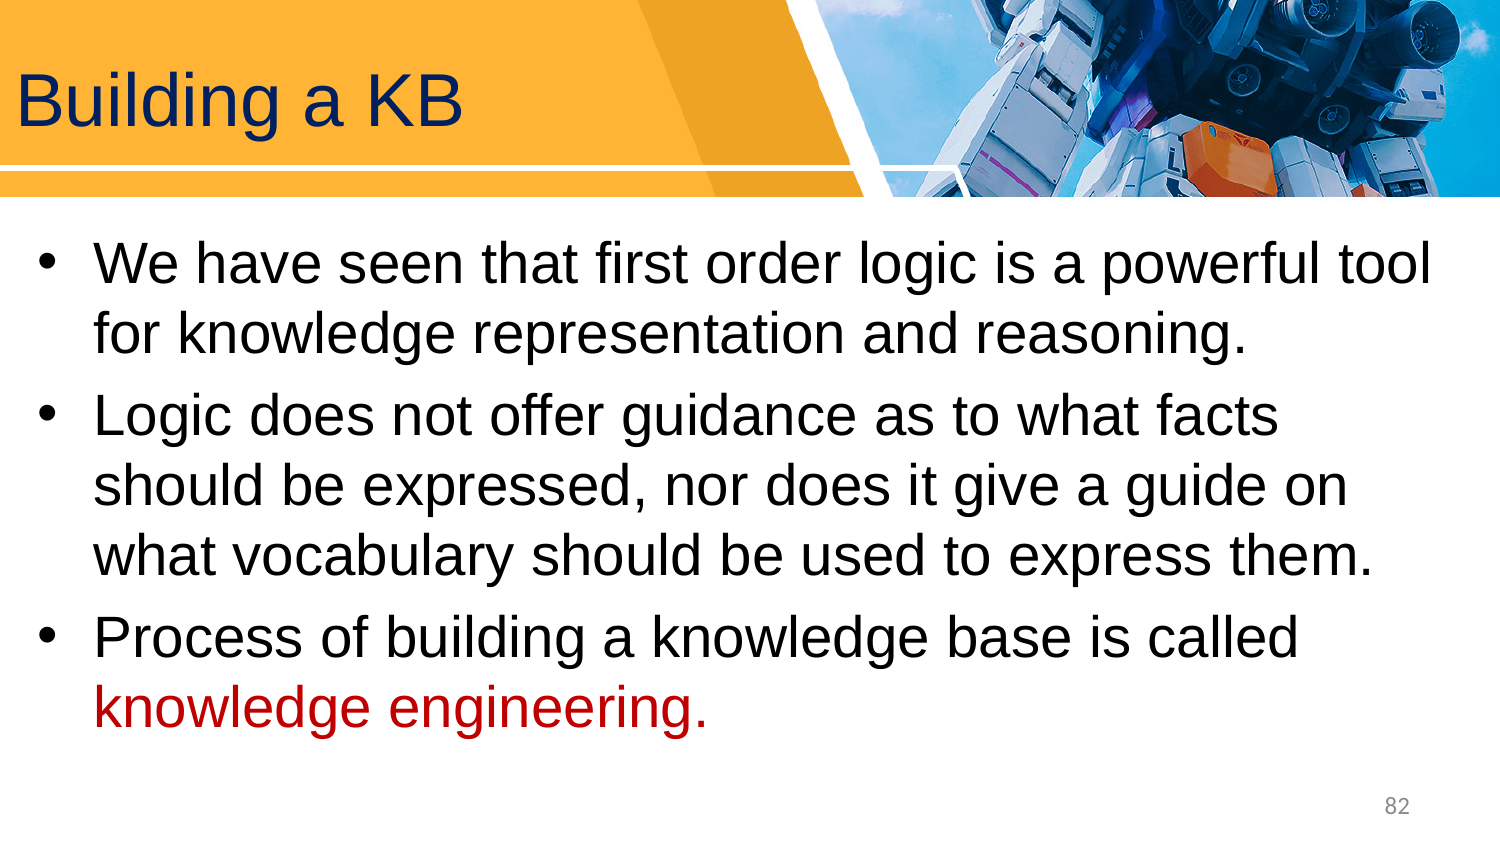

# Building a KB
We have seen that first order logic is a powerful tool for knowledge representation and reasoning.
Logic does not offer guidance as to what facts should be expressed, nor does it give a guide on what vocabulary should be used to express them.
Process of building a knowledge base is called knowledge engineering.
82